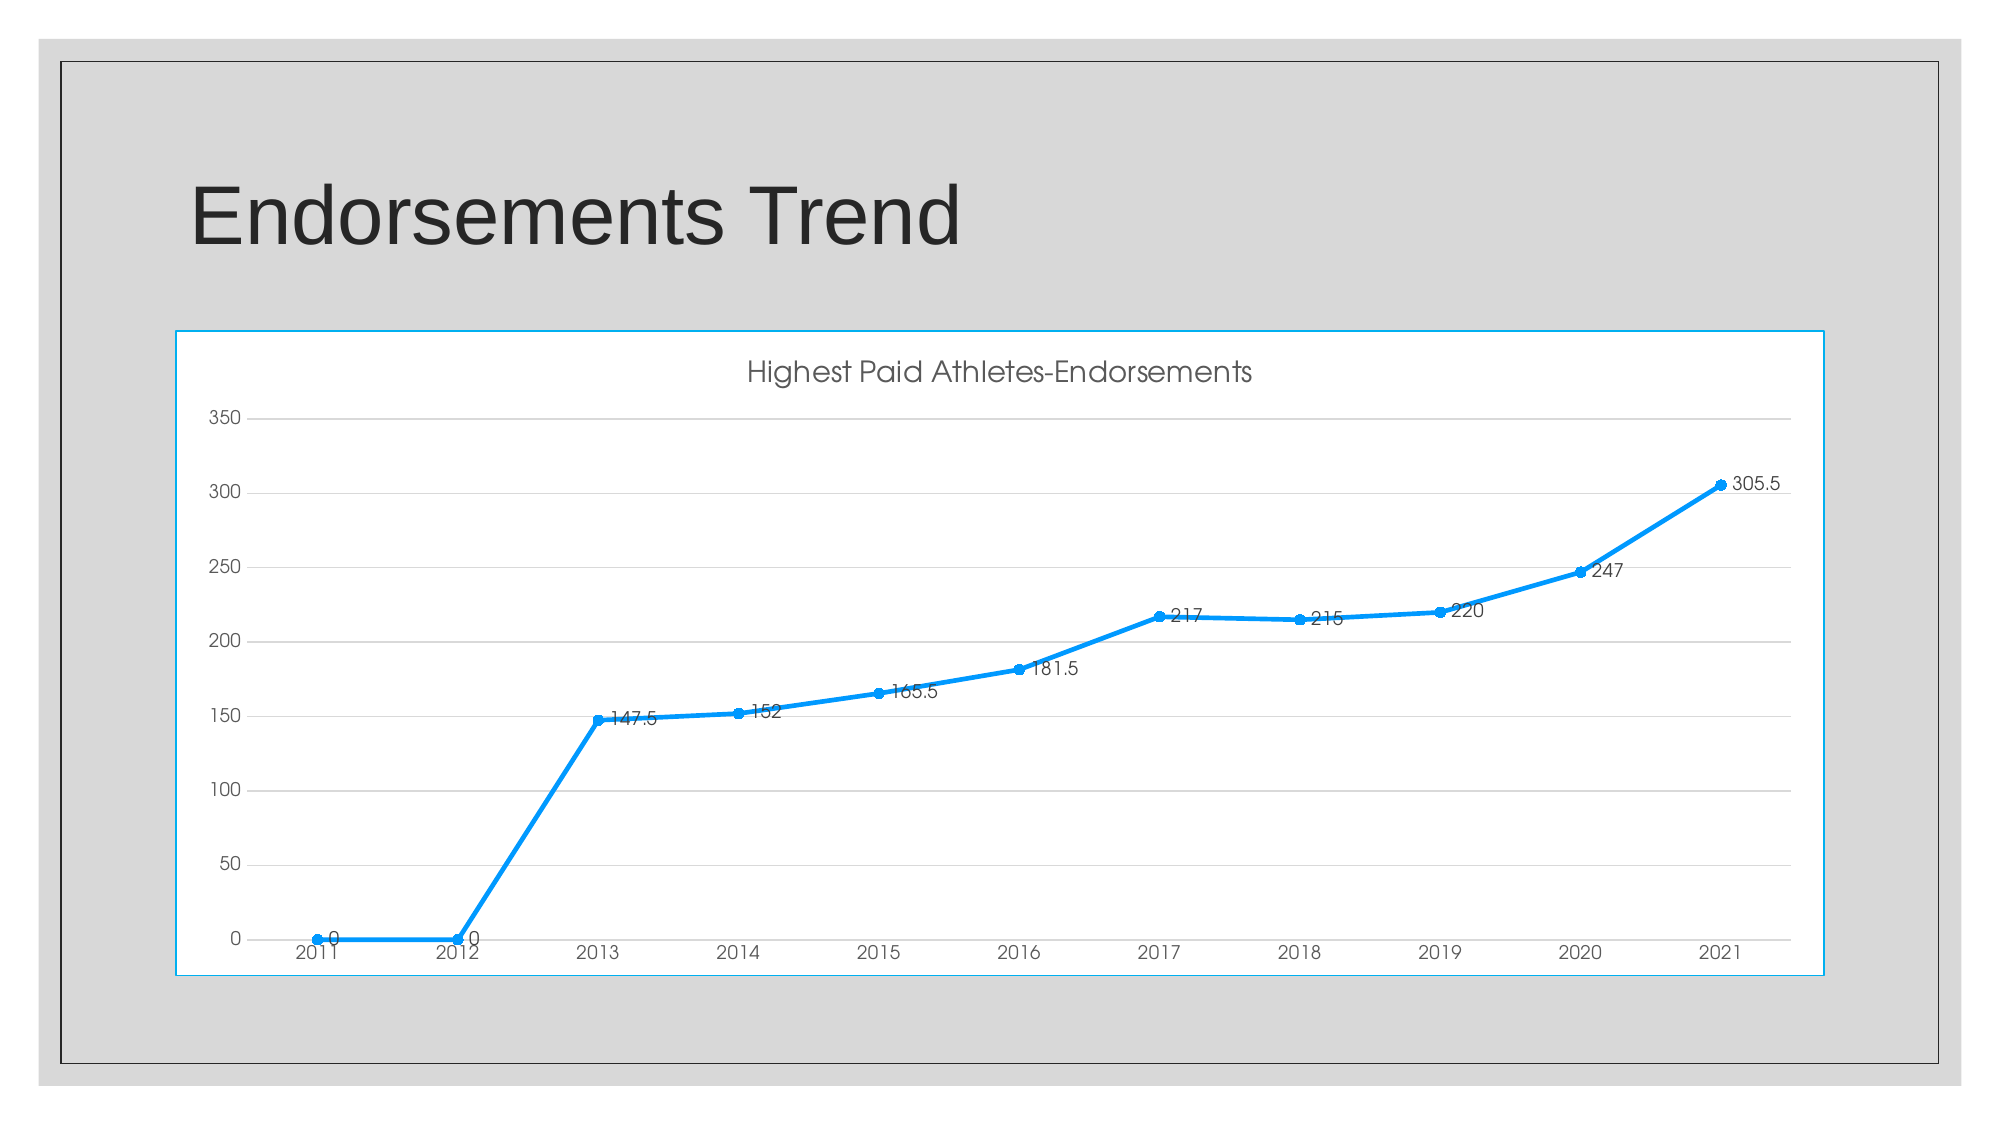

# Endorsements Trend

### Chart: Highest Paid Athletes-Endorsements

| Category | Total |
|---|---|
| 2011 | 0.0 |
| 2012 | 0.0 |
| 2013 | 147.5 |
| 2014 | 152.0 |
| 2015 | 165.5 |
| 2016 | 181.5 |
| 2017 | 217.0 |
| 2018 | 215.0 |
| 2019 | 220.0 |
| 2020 | 247.0 |
| 2021 | 305.5 |